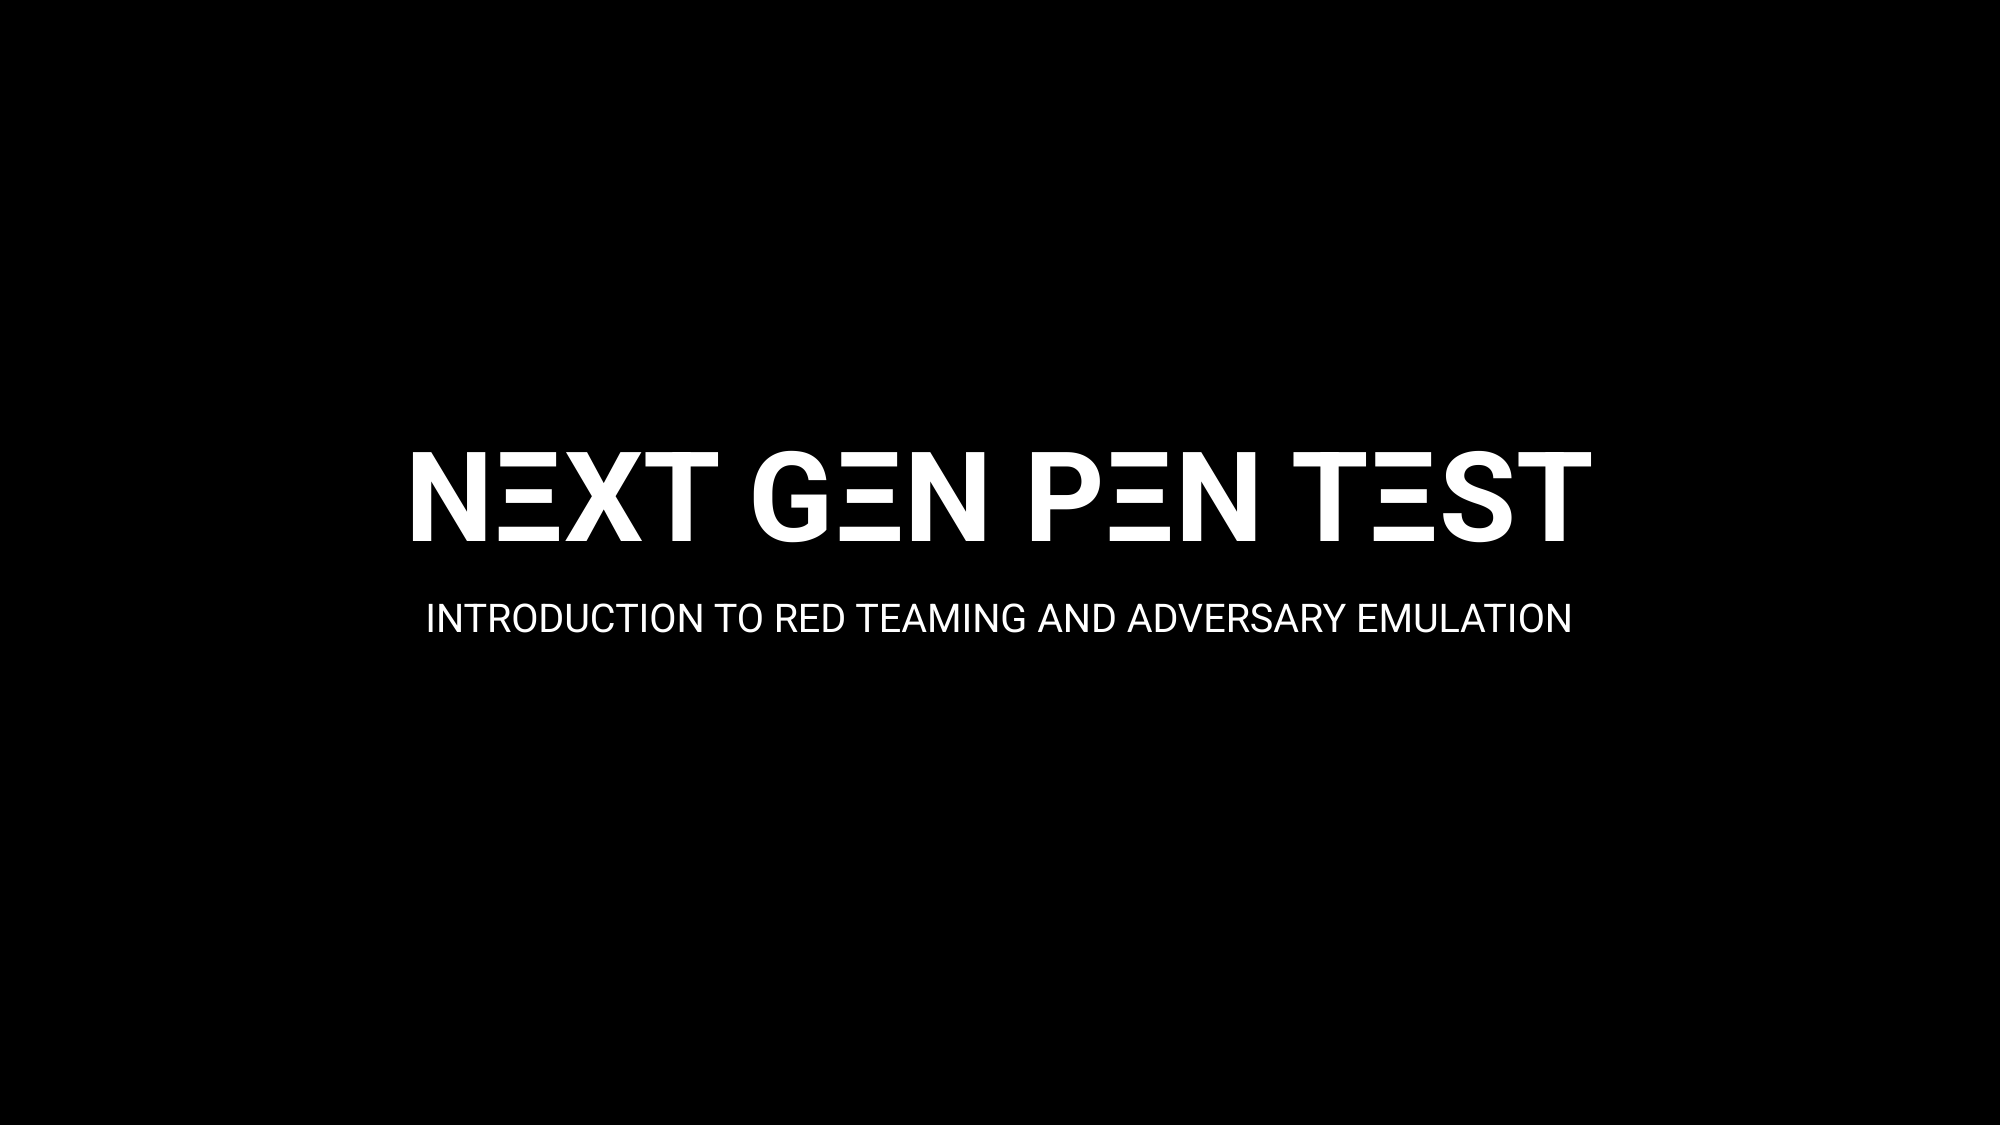

# NΞXT GΞN PΞN TΞST
INTRODUCTION TO RED TEAMING AND ADVERSARY EMULATION